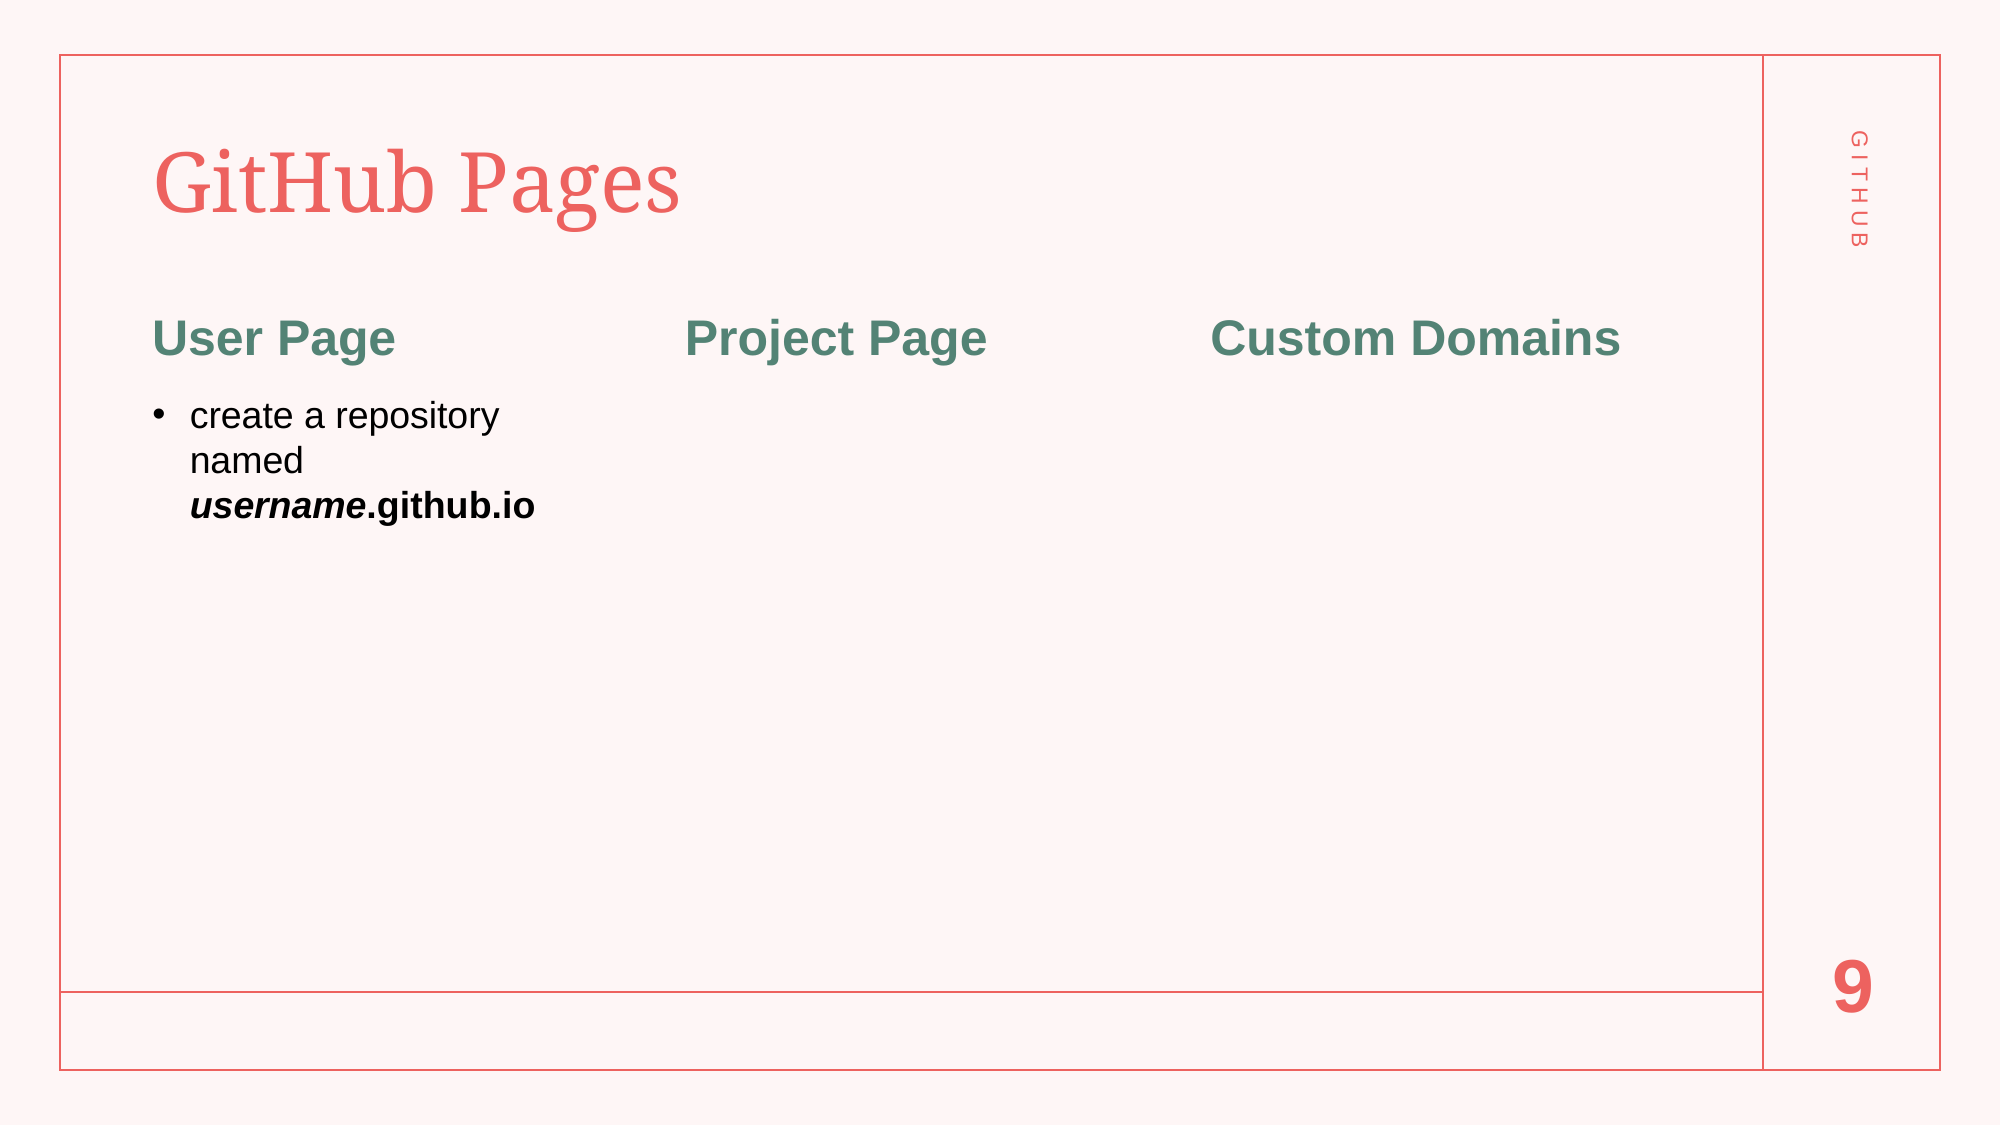

# GitHub Pages
User Page
Project Page
Custom Domains
create a repository named username.github.io

GITHUB
9